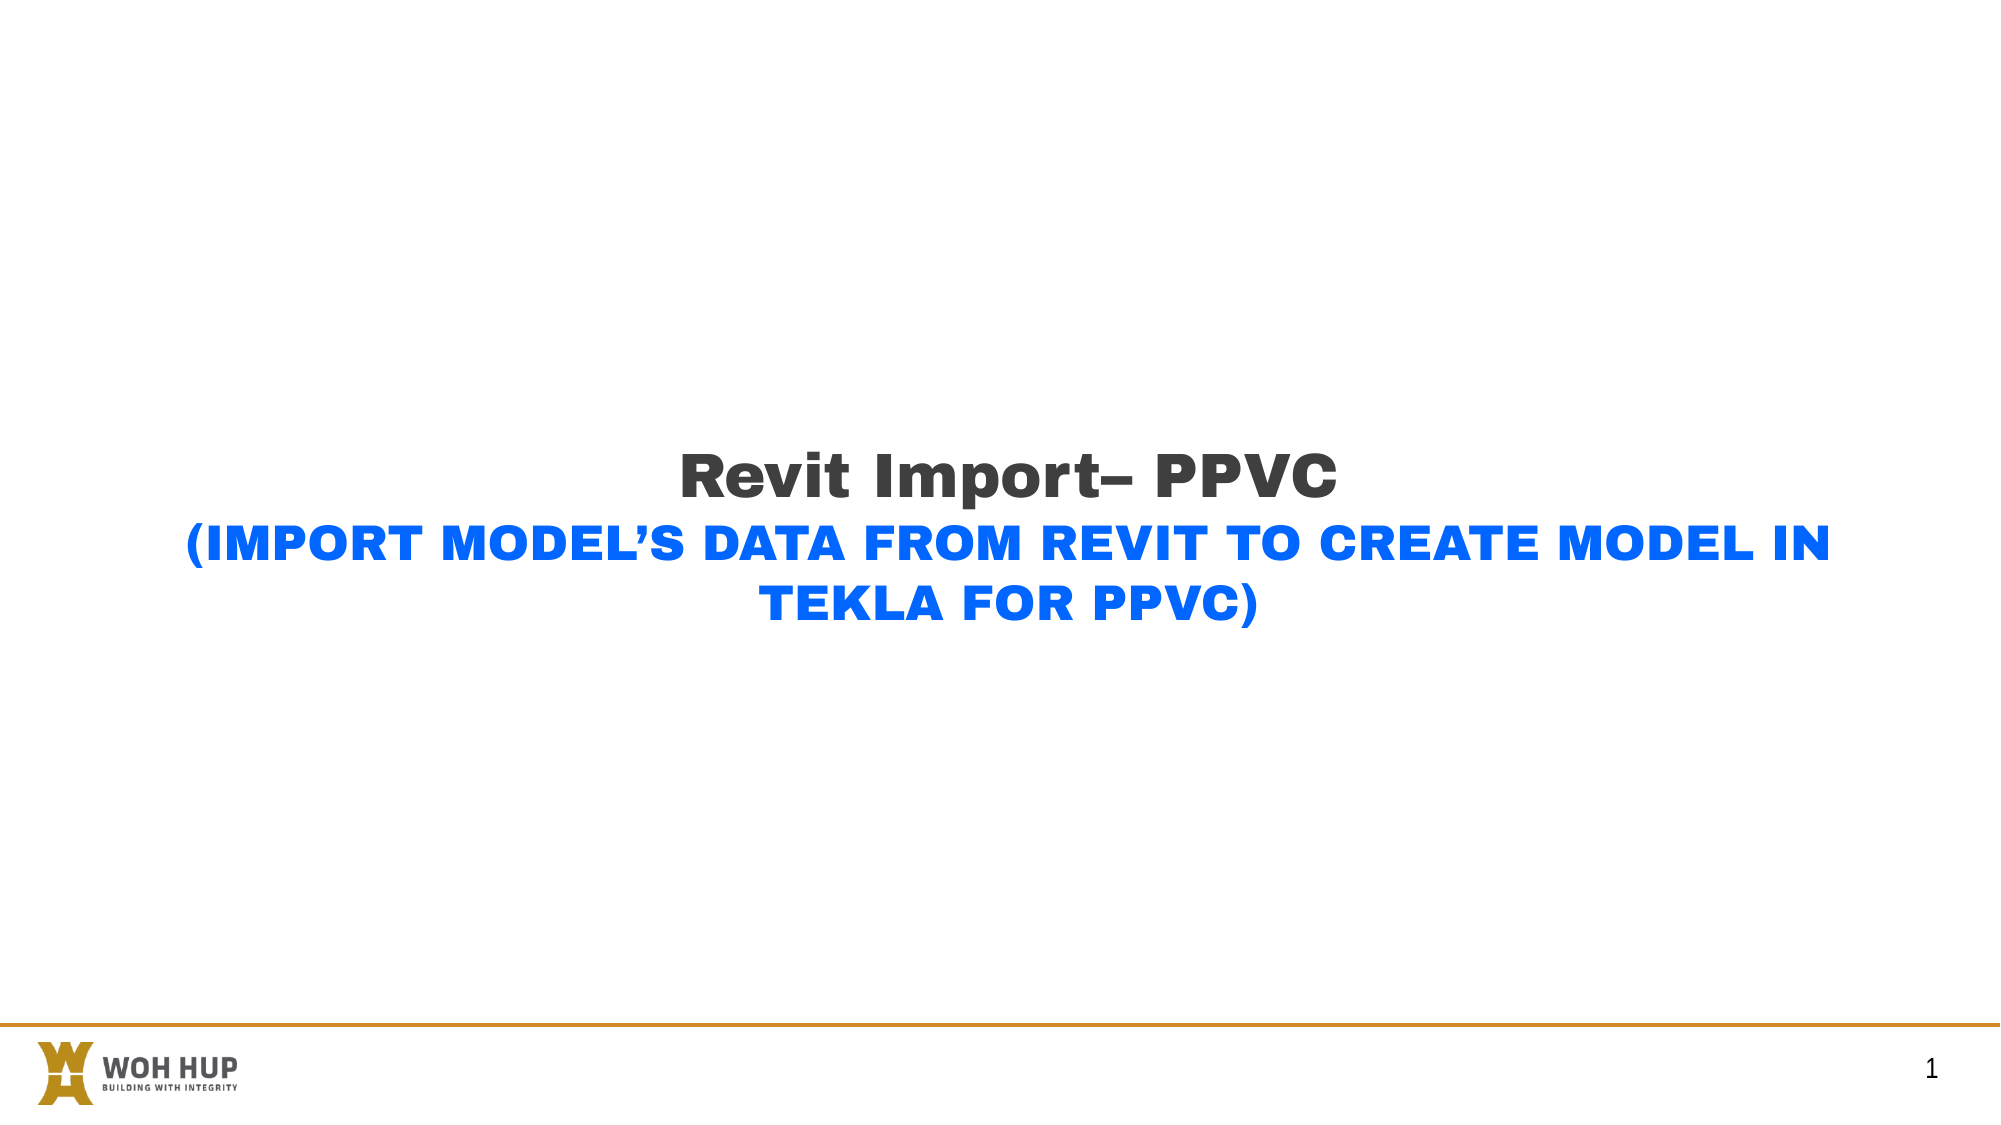

Revit Import– PPVC
(IMPORT MODEL’S DATA FROM REVIT TO CREATE MODEL IN TEKLA FOR PPVC)